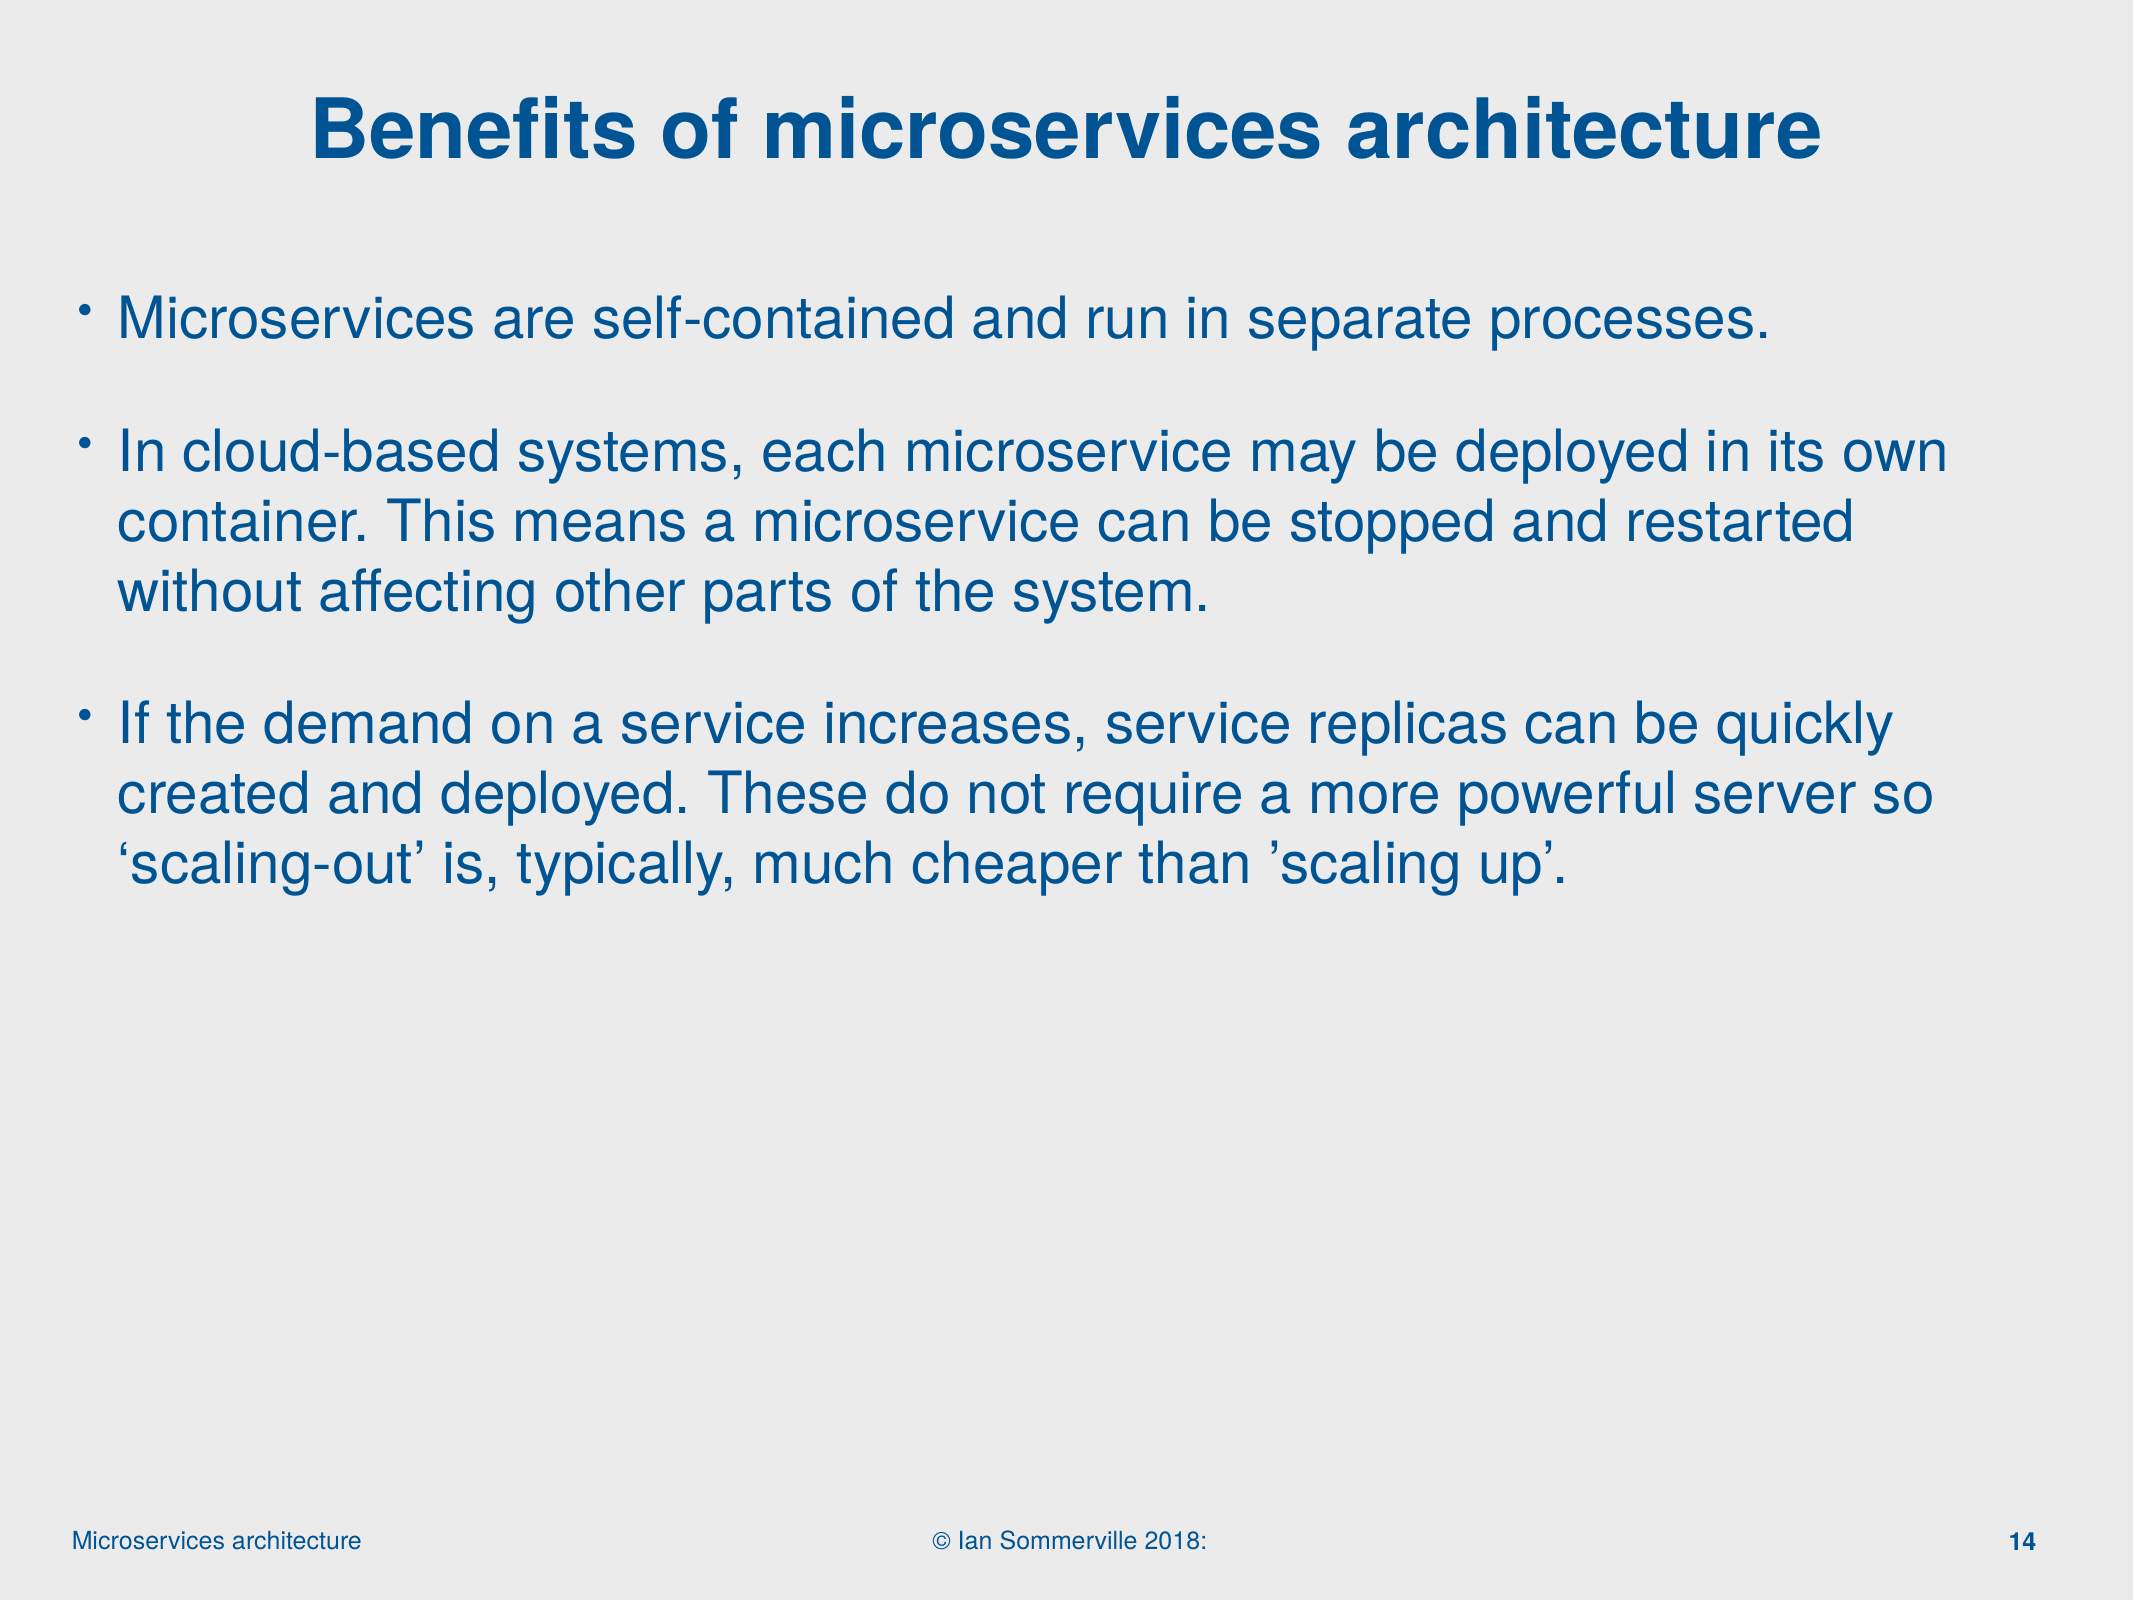

# Benefits of microservices architecture
Microservices are self-contained and run in separate processes.
In cloud-based systems, each microservice may be deployed in its own container. This means a microservice can be stopped and restarted without affecting other parts of the system.
If the demand on a service increases, service replicas can be quickly created and deployed. These do not require a more powerful server so ‘scaling-out’ is, typically, much cheaper than ’scaling up’.
14